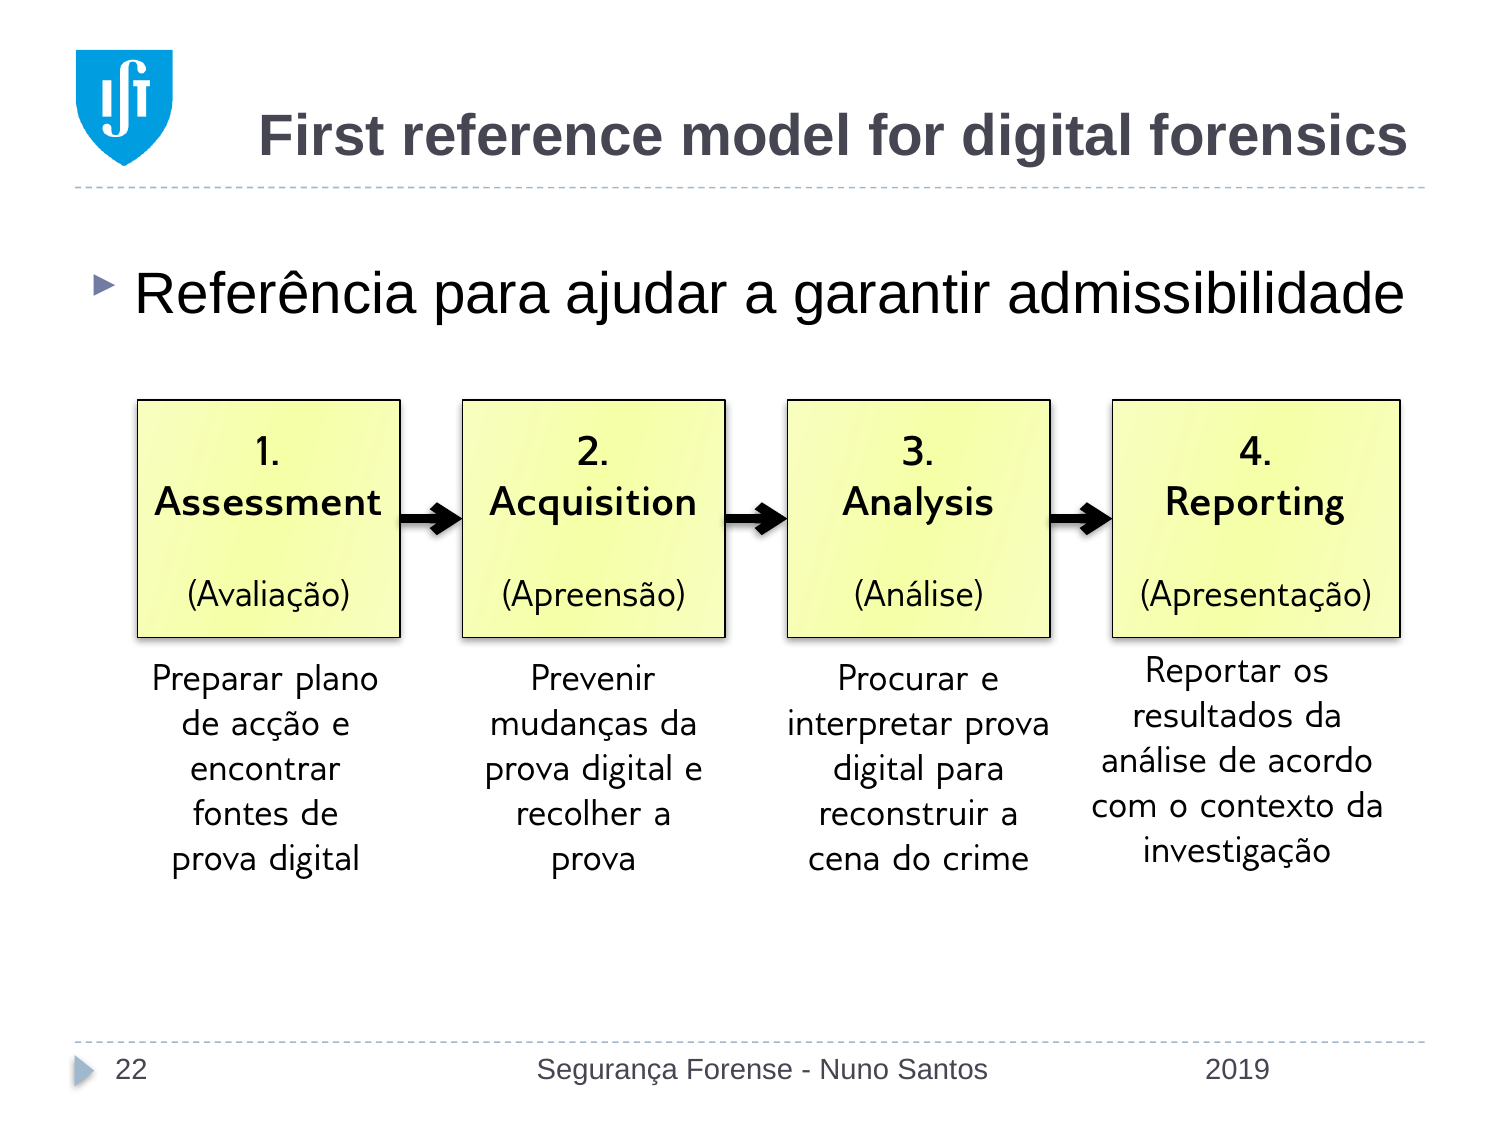

# First reference model for digital forensics

Referência para ajudar a garantir admissibilidade
1.
Assessment

(Avaliação)
2.
Acquisition

(Apreensão)
3.
Analysis

(Análise)
4.
Reporting

(Apresentação)
Reportar os resultados da análise de acordo com o contexto da investigação
Preparar plano de acção e encontrar fontes de prova digital
Prevenir mudanças da prova digital e recolher a prova
Procurar e interpretar prova digital para reconstruir a cena do crime
22
Segurança Forense - Nuno Santos
2019